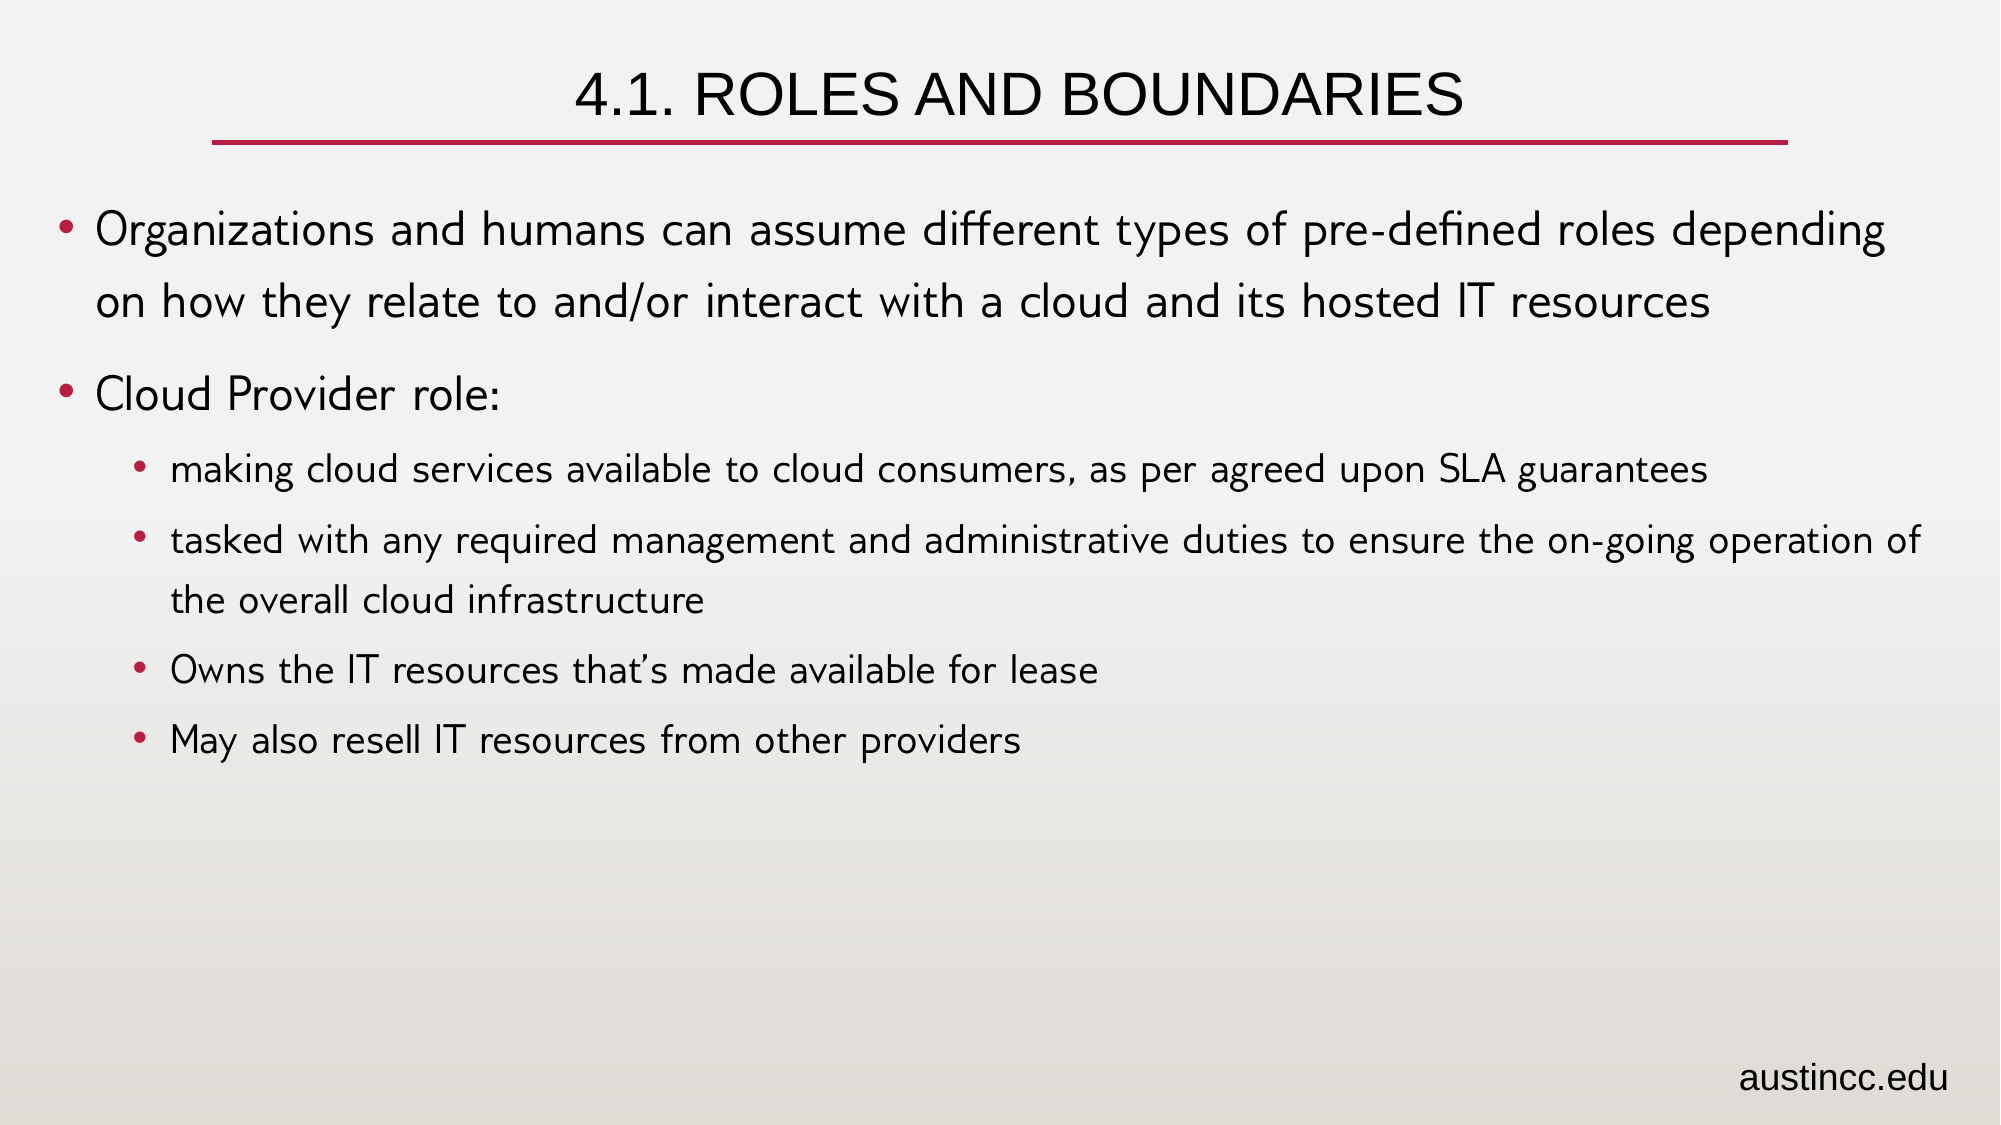

# 4.1. Roles and Boundaries
Organizations and humans can assume different types of pre-defined roles depending on how they relate to and/or interact with a cloud and its hosted IT resources
Cloud Provider role:
making cloud services available to cloud consumers, as per agreed upon SLA guarantees
tasked with any required management and administrative duties to ensure the on-going operation of the overall cloud infrastructure
Owns the IT resources that’s made available for lease
May also resell IT resources from other providers